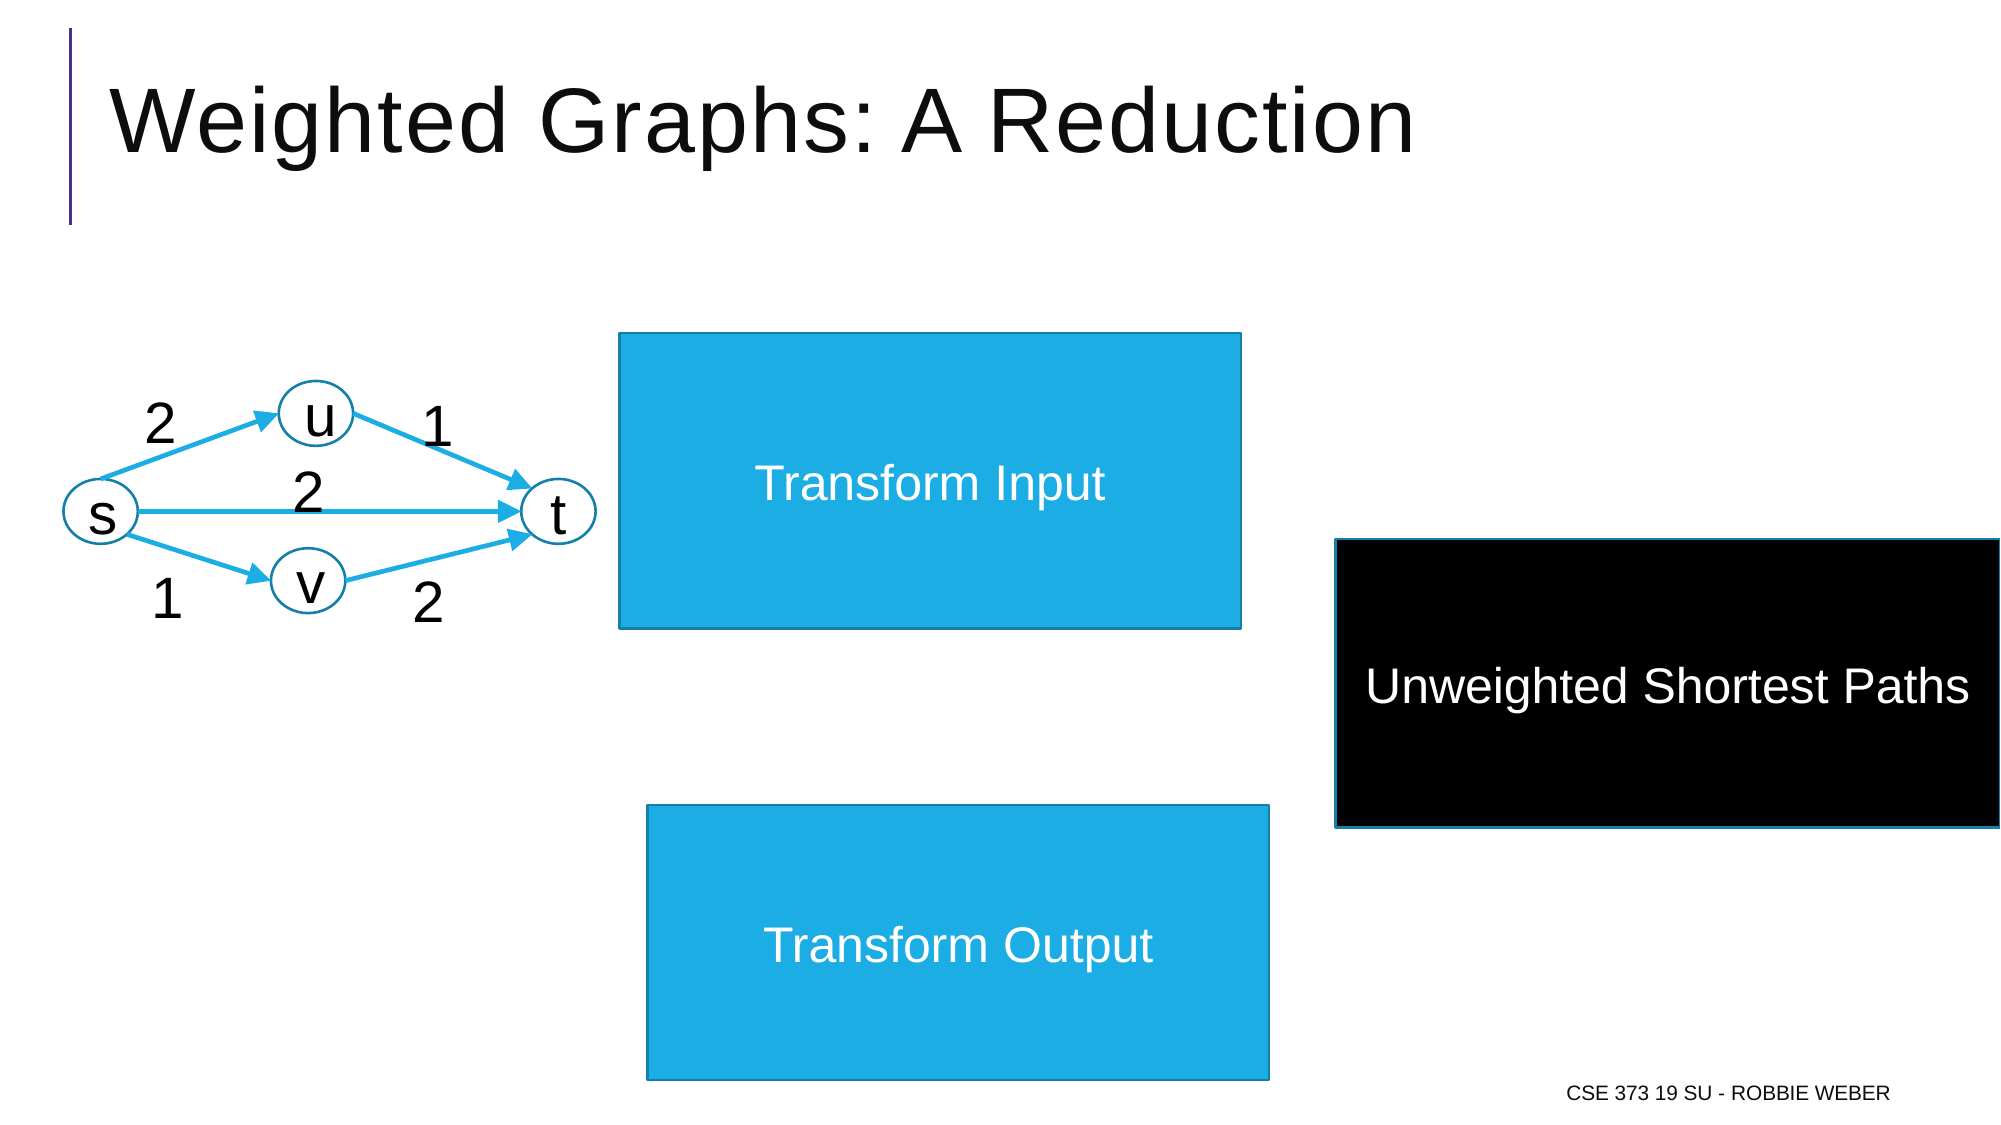

# Weighted Graphs: A Reduction
Transform Input
u

s
t

v

2
1
u
2
s
t
v
1
2
Unweighted Shortest Paths
u

2
s
t

v

Transform Output
2
1
u
2
2
s
t
v
1
2
CSE 373 19 SU - Robbie Weber